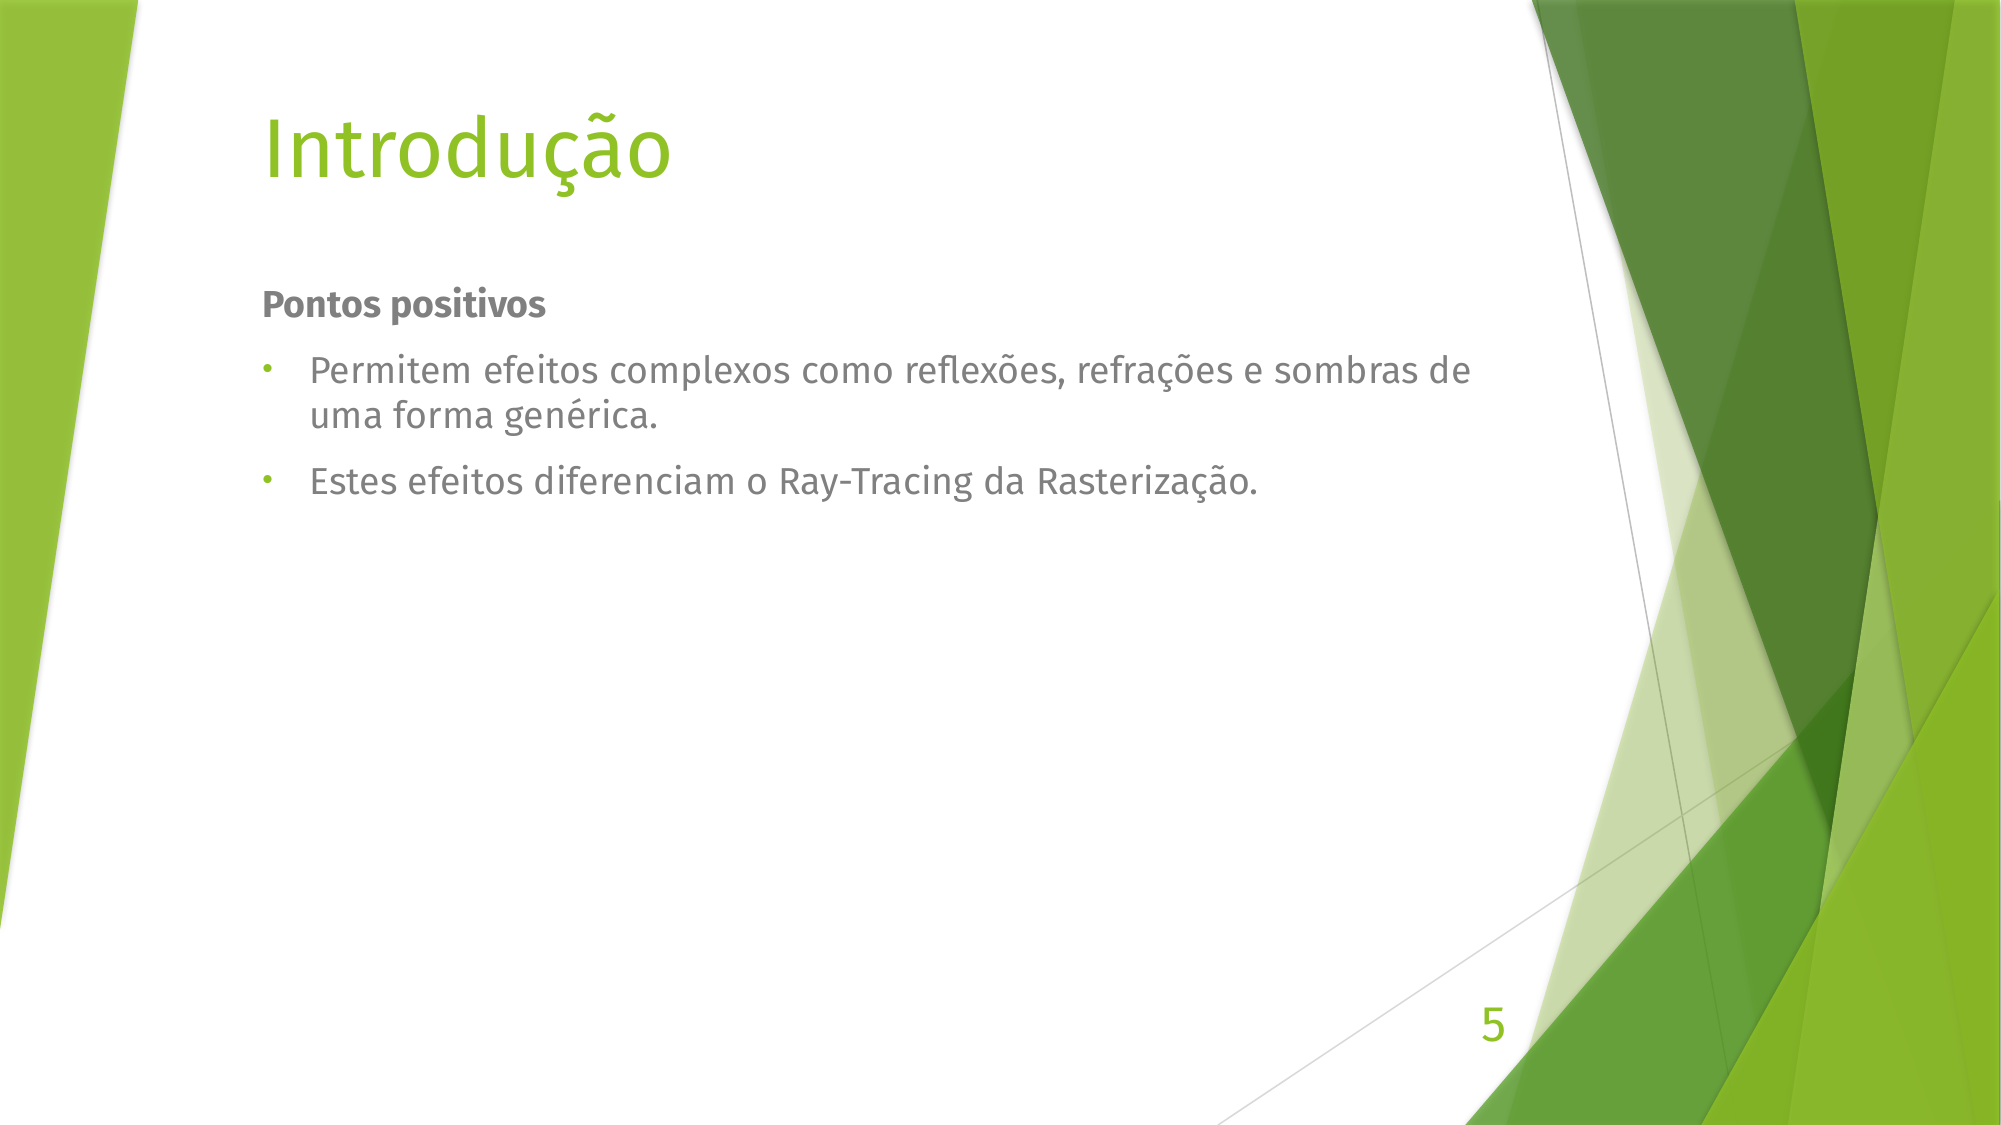

# Introdução
Pontos positivos
Permitem efeitos complexos como reflexões, refrações e sombras de uma forma genérica.
Estes efeitos diferenciam o Ray-Tracing da Rasterização.
5